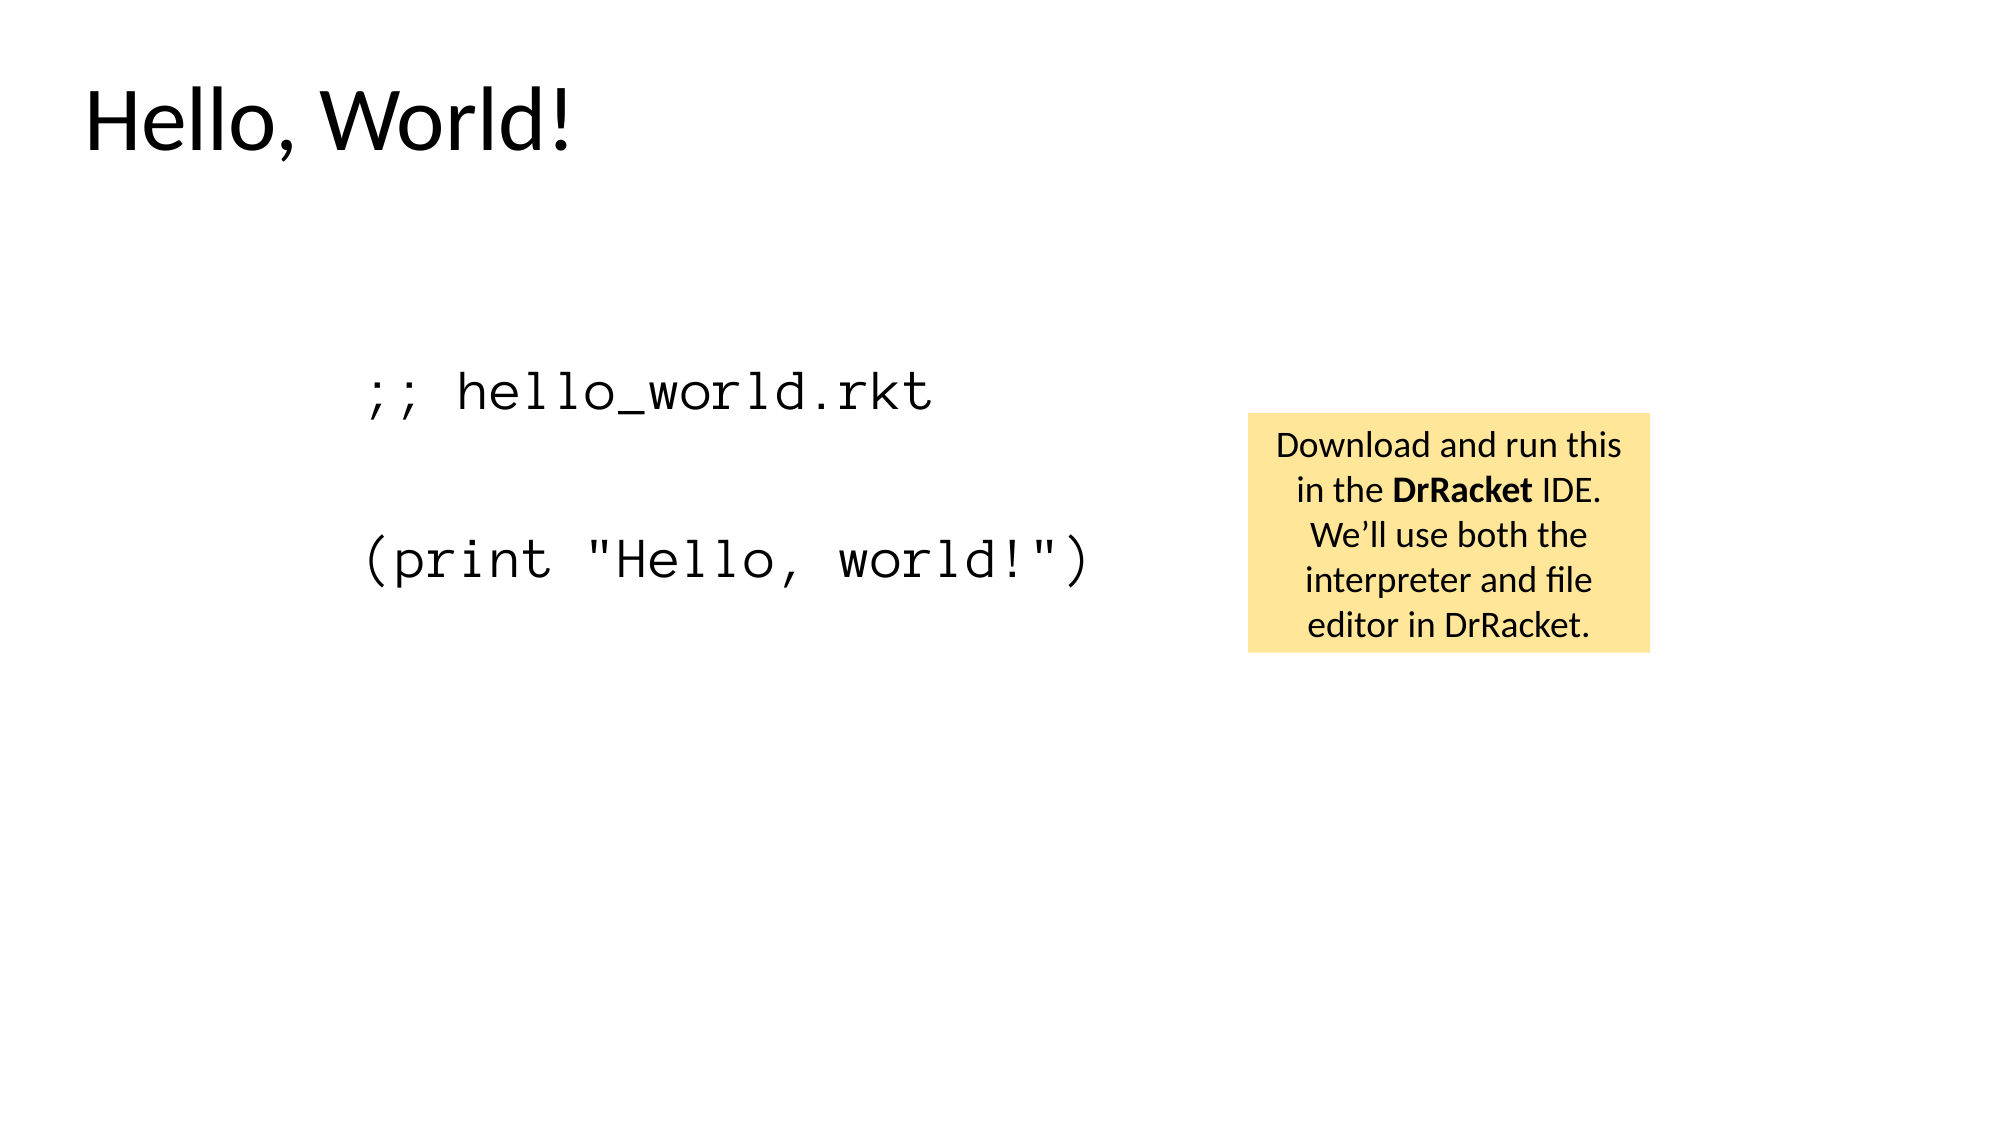

# Hello, World!
;; hello_world.rkt

(print "Hello, world!")
Download and run this in the DrRacket IDE. We’ll use both the interpreter and file editor in DrRacket.